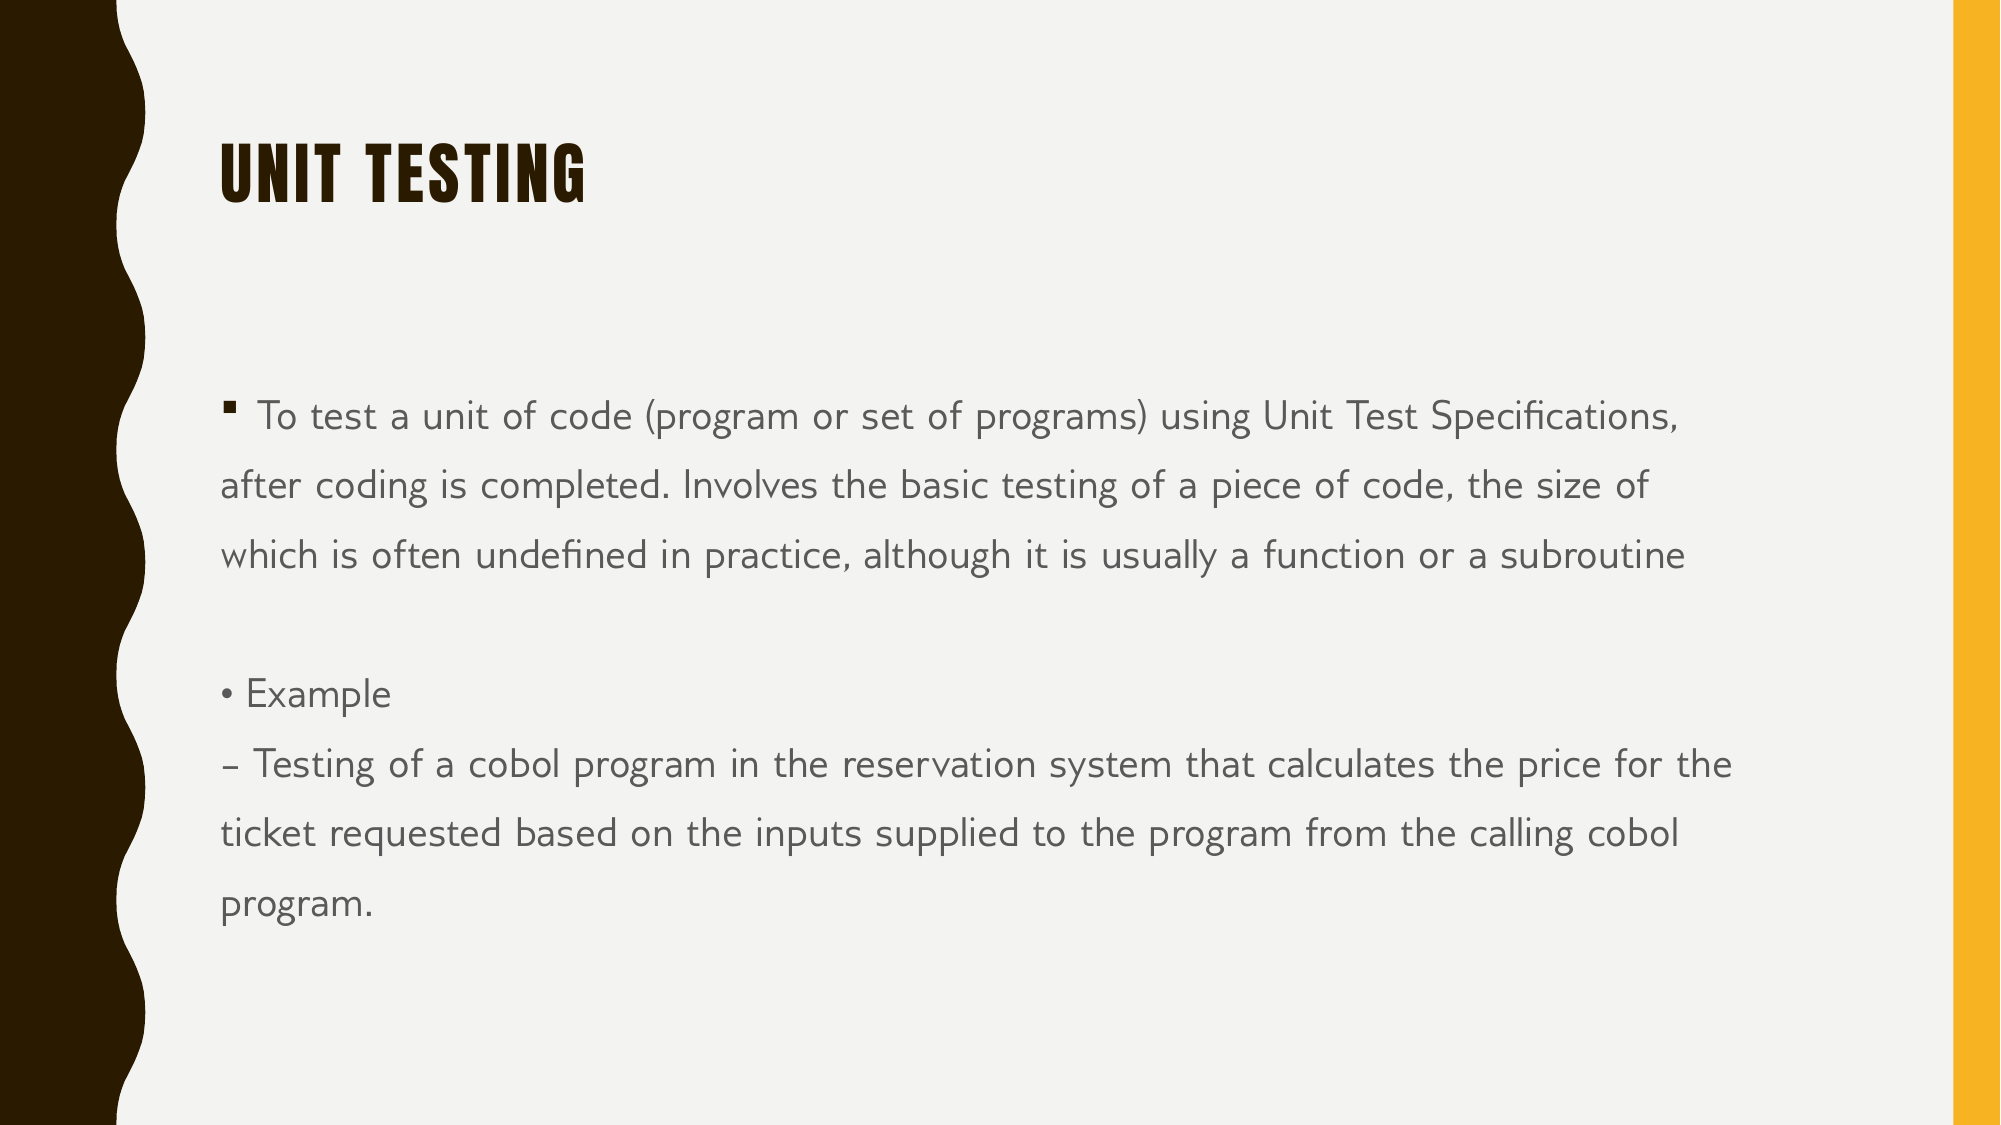

# Unit Testing
To test a unit of code (program or set of programs) using Unit Test Specifications,
after coding is completed. Involves the basic testing of a piece of code, the size of
which is often undefined in practice, although it is usually a function or a subroutine

• Example
– Testing of a cobol program in the reservation system that calculates the price for the
ticket requested based on the inputs supplied to the program from the calling cobol
program.